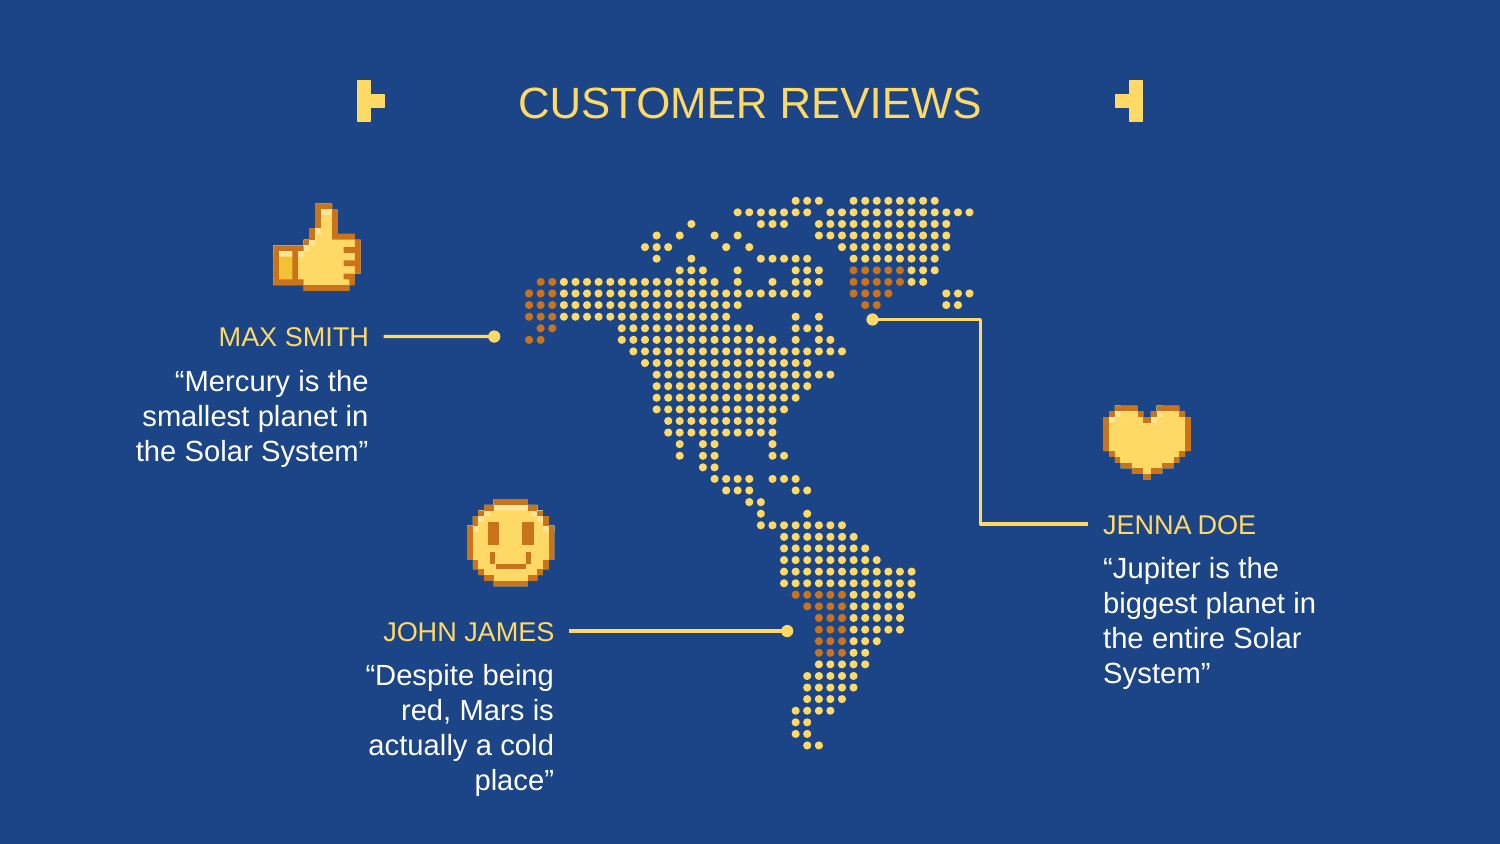

# CUSTOMER REVIEWS

MAX SMITH
“Mercury is the smallest planet in the Solar System”

JENNA DOE

“Jupiter is the biggest planet in the entire Solar System”
JOHN JAMES
“Despite being red, Mars is actually a cold place”